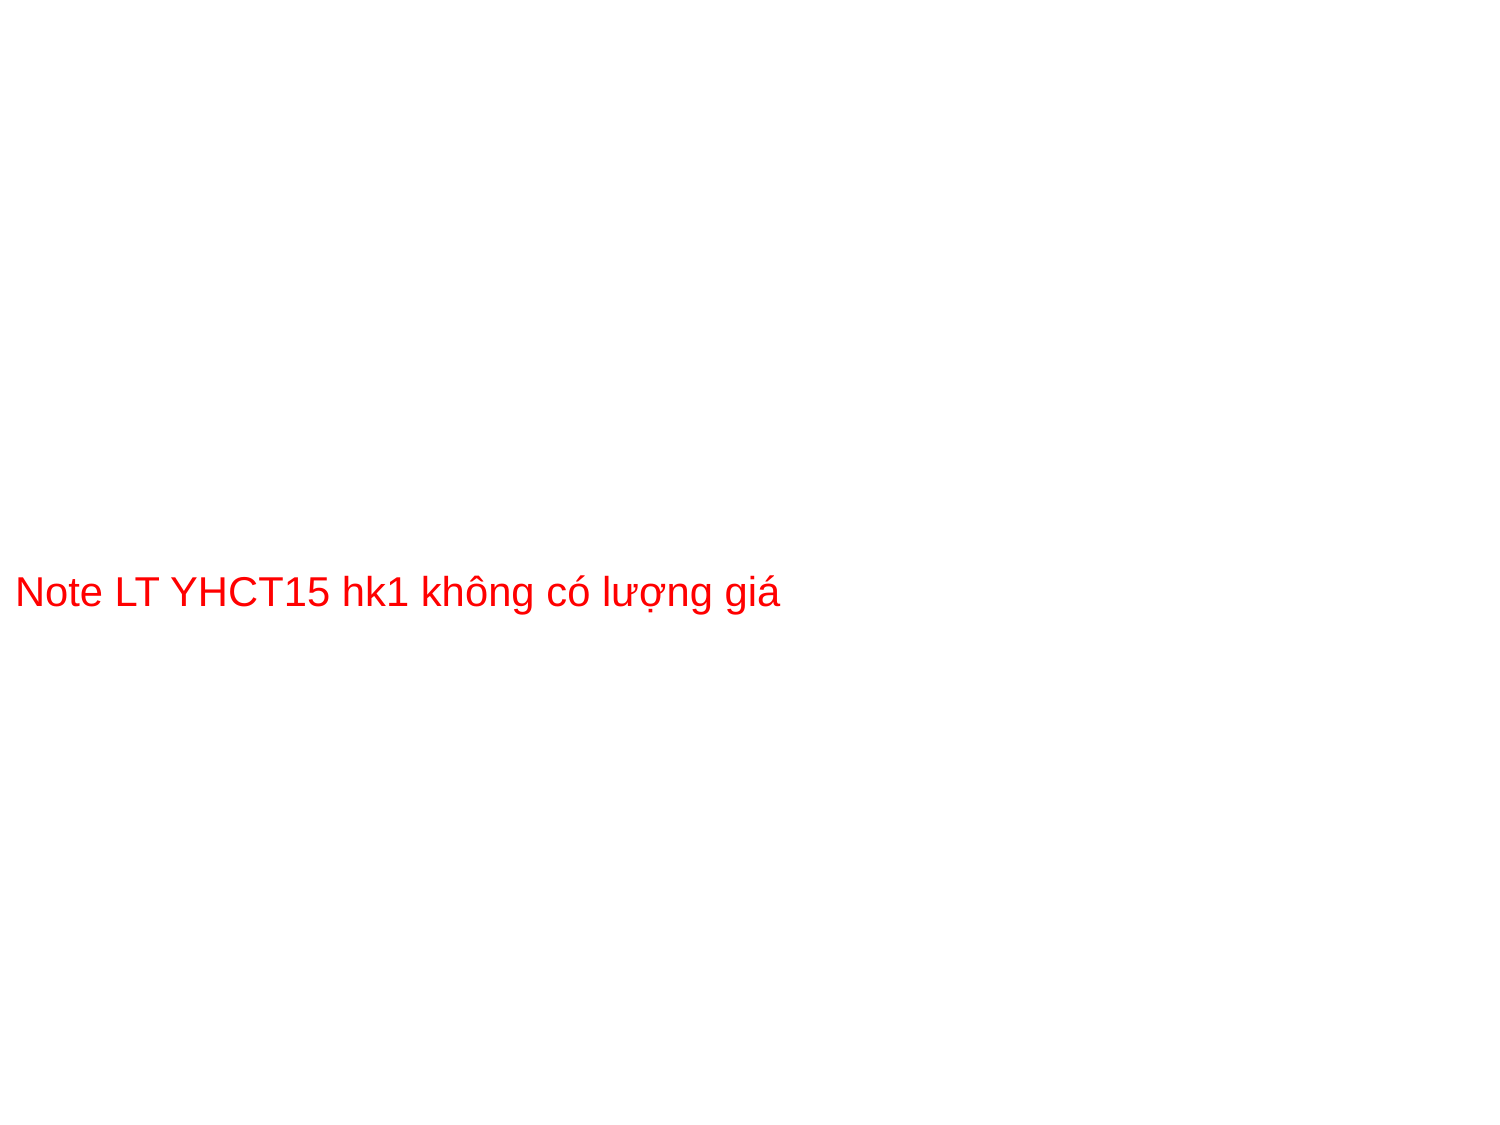

Note LT YHCT15 hk1 không có lượng giá